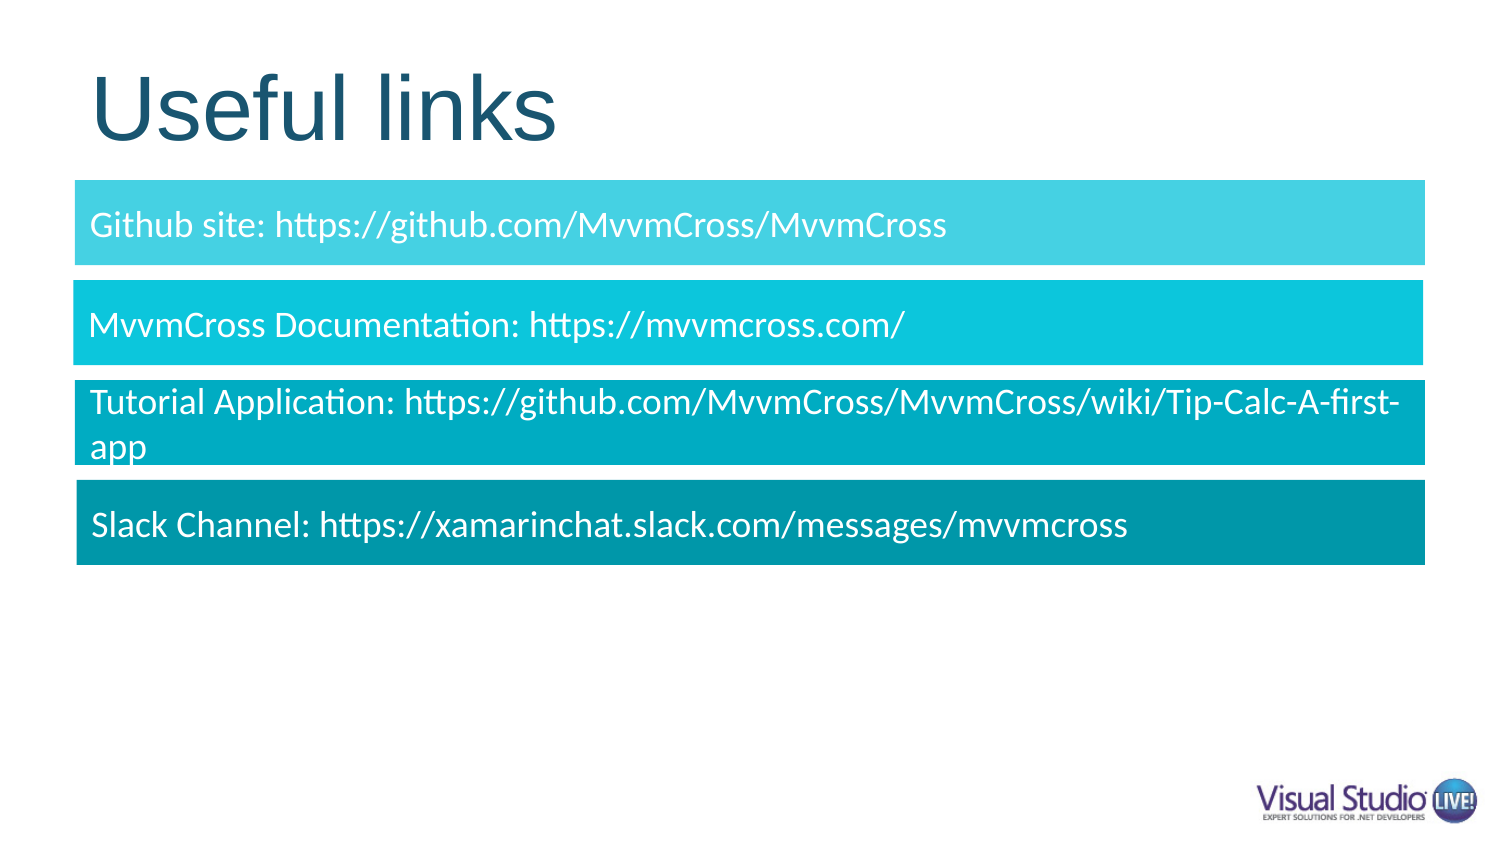

# Useful links
Github site: https://github.com/MvvmCross/MvvmCross
MvvmCross Documentation: https://mvvmcross.com/
Tutorial Application: https://github.com/MvvmCross/MvvmCross/wiki/Tip-Calc-A-first-app
Slack Channel: https://xamarinchat.slack.com/messages/mvvmcross